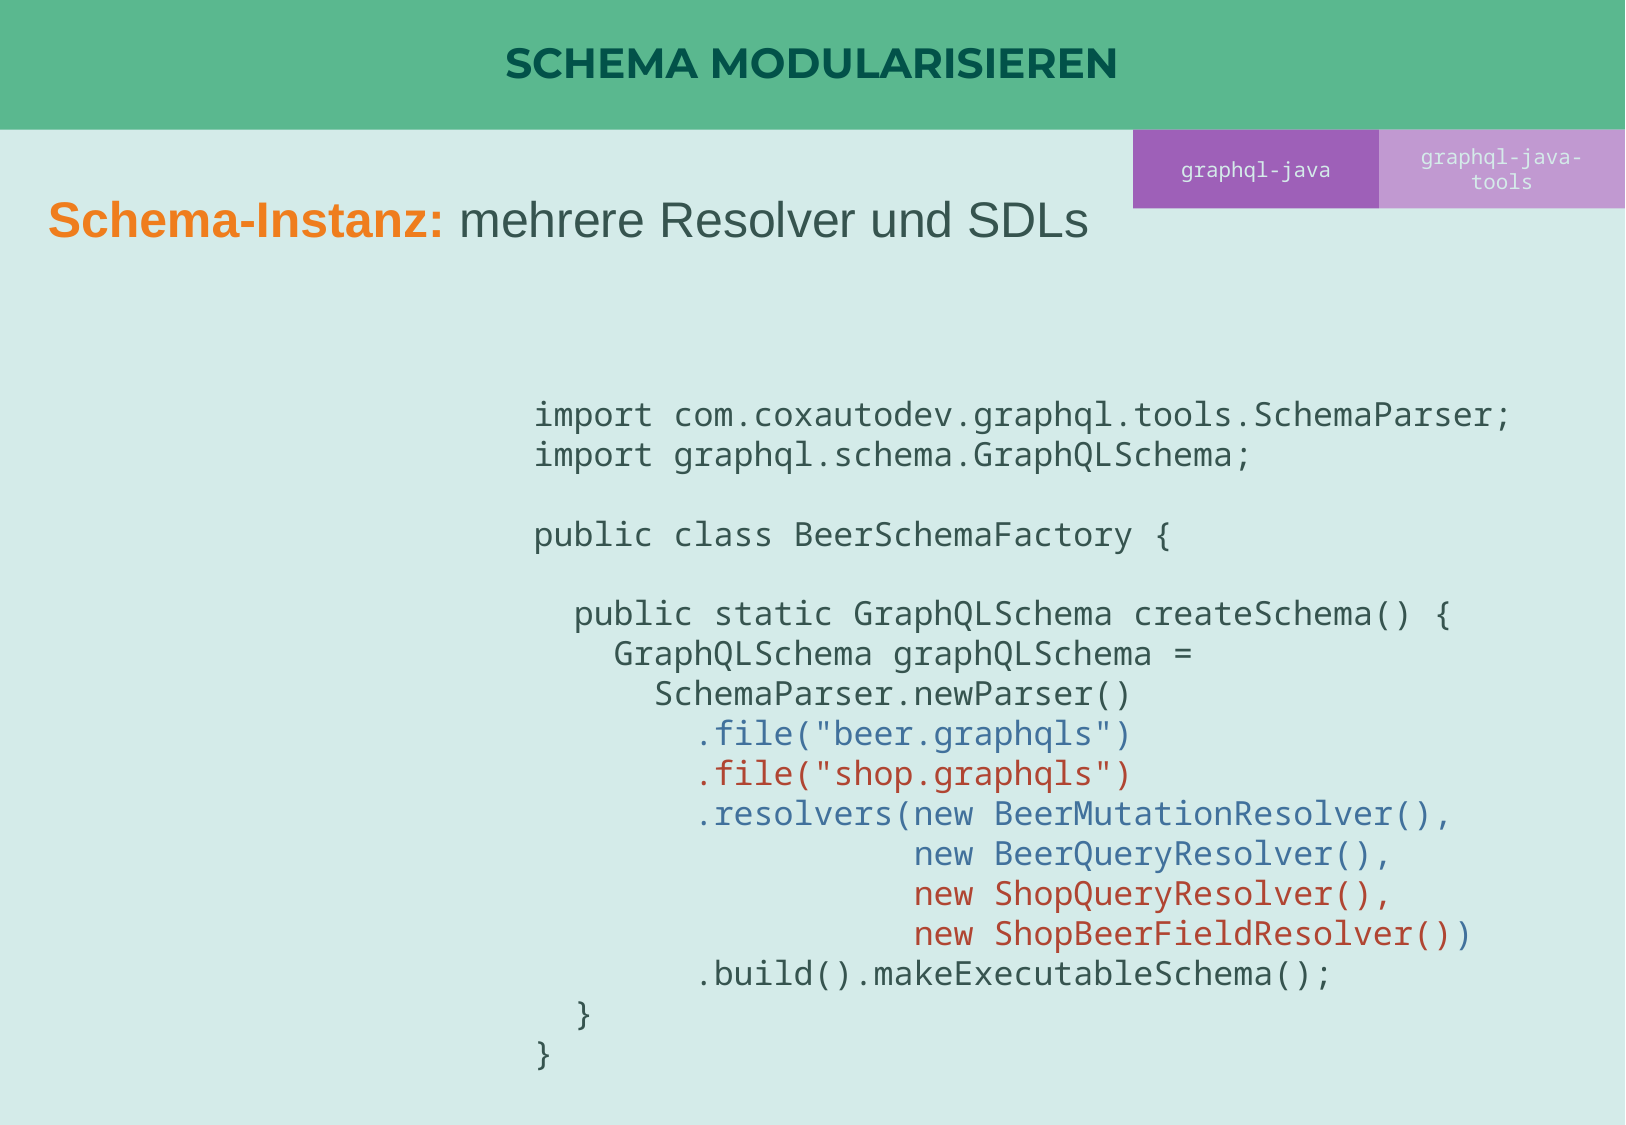

# Schema modularisieren
graphql-java
graphql-java-tools
Schema-Instanz: mehrere Resolver und SDLs
import com.coxautodev.graphql.tools.SchemaParser;
import graphql.schema.GraphQLSchema;

public class BeerSchemaFactory {

  public static GraphQLSchema createSchema() {
    GraphQLSchema graphQLSchema =
      SchemaParser.newParser()
        .file("beer.graphqls")
        .file("shop.graphqls")
        .resolvers(new BeerMutationResolver(),
                   new BeerQueryResolver(),
                   new ShopQueryResolver(),
                   new ShopBeerFieldResolver())
        .build().makeExecutableSchema();
  }
}